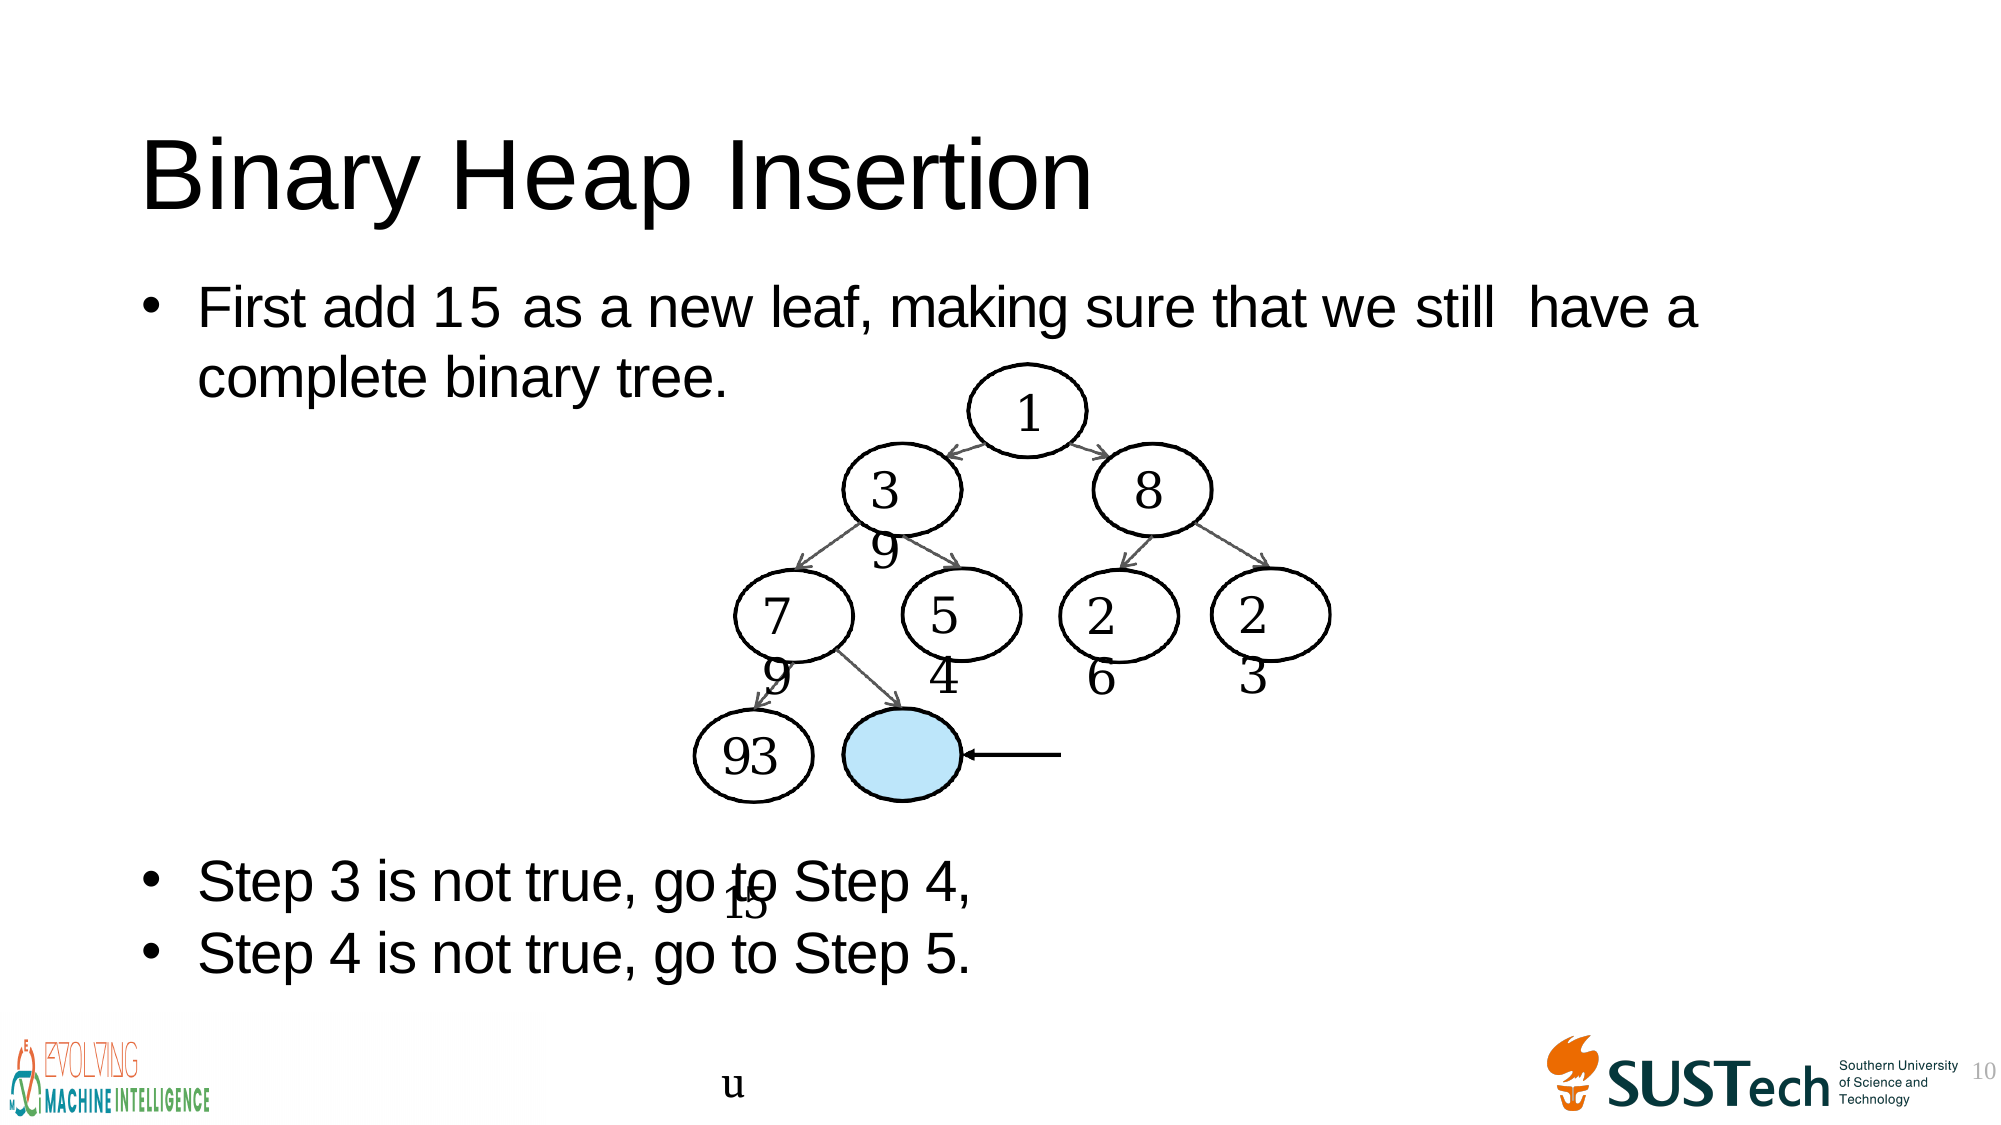

# Binary Heap Insertion
First add 15 as a new leaf, making sure that we still  have a complete binary tree.

Step 3 is not true, go to Step 4,
Step 4 is not true, go to Step 5.

1
39
8
54
23
79
26
93	15	u

10